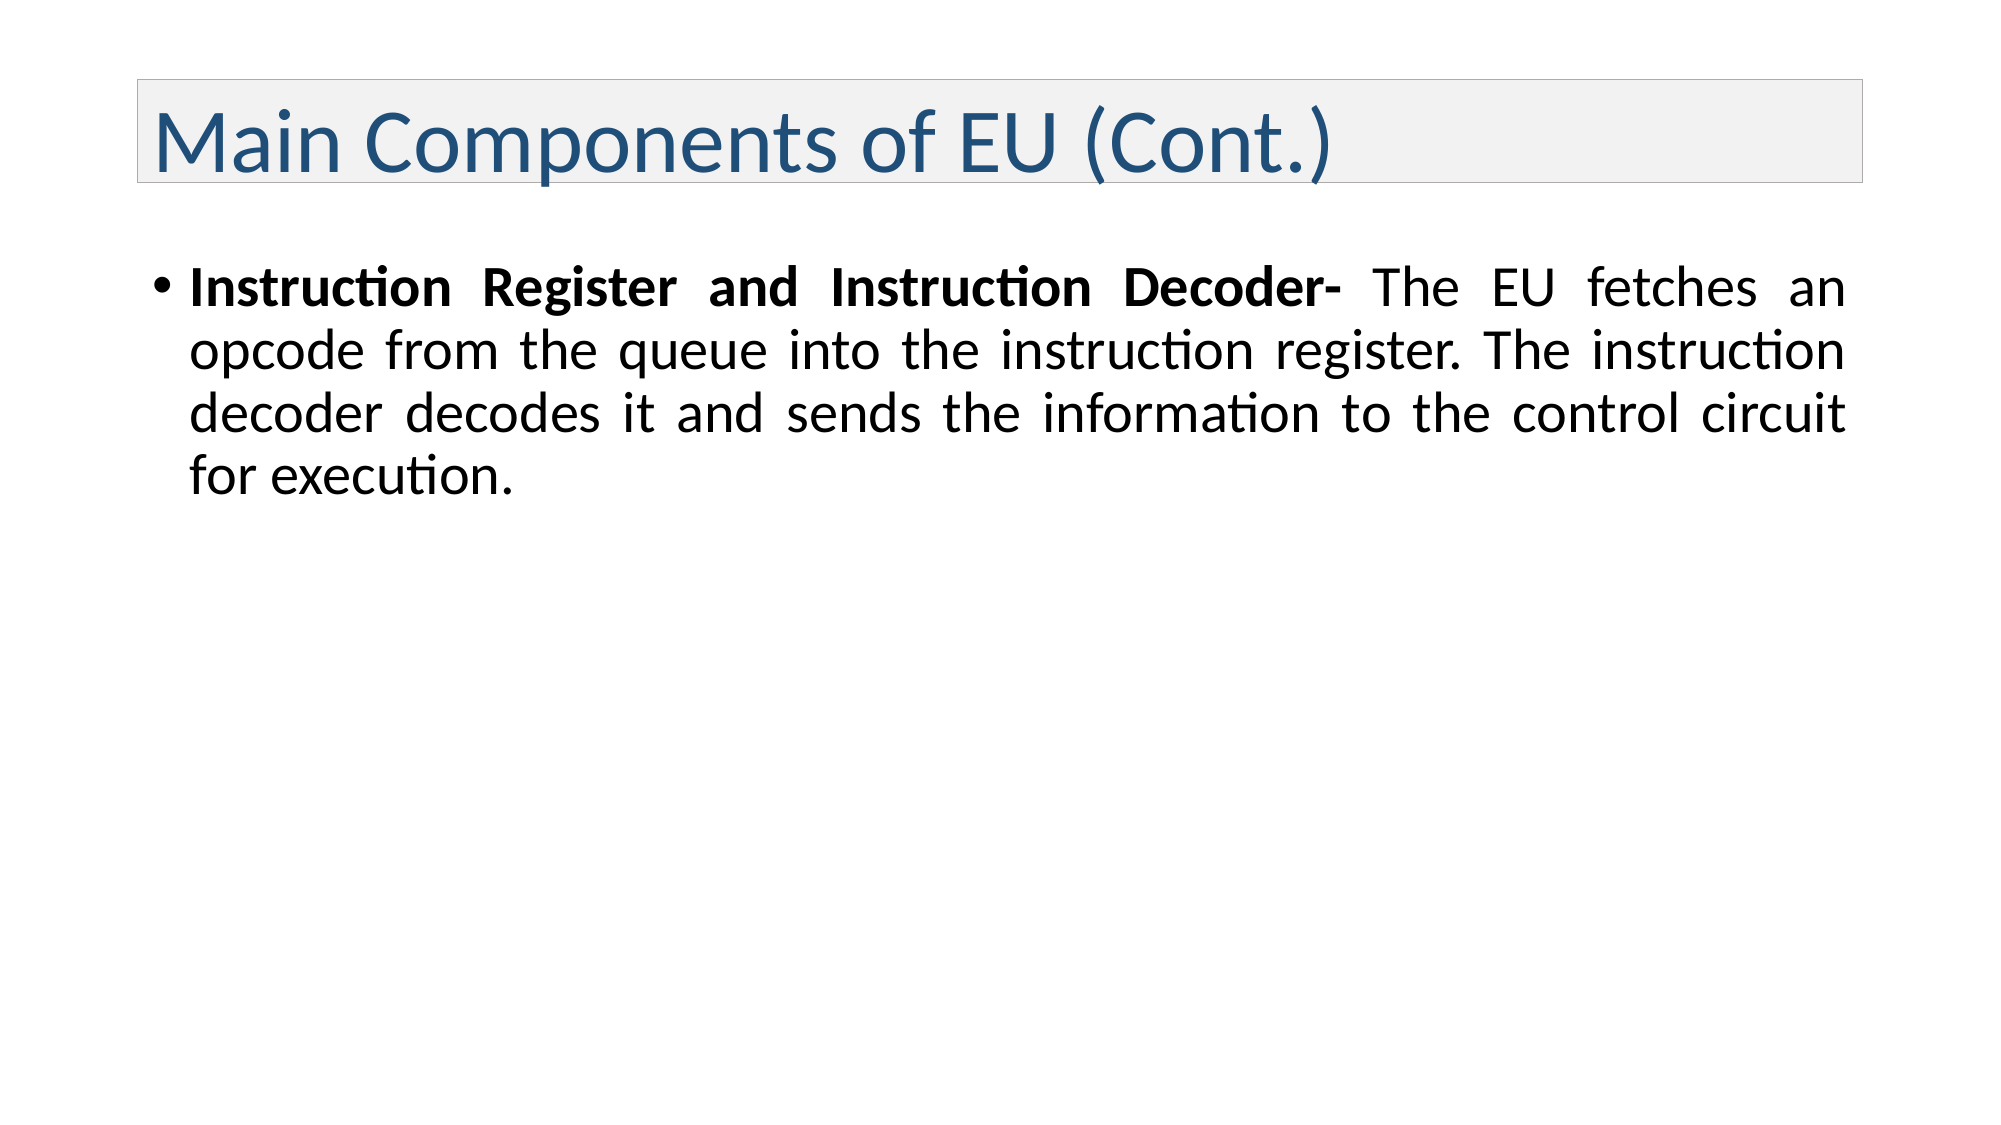

Main Components of EU (Cont.)
Instruction Register and Instruction Decoder- The EU fetches an opcode from the queue into the instruction register. The instruction decoder decodes it and sends the information to the control circuit for execution.